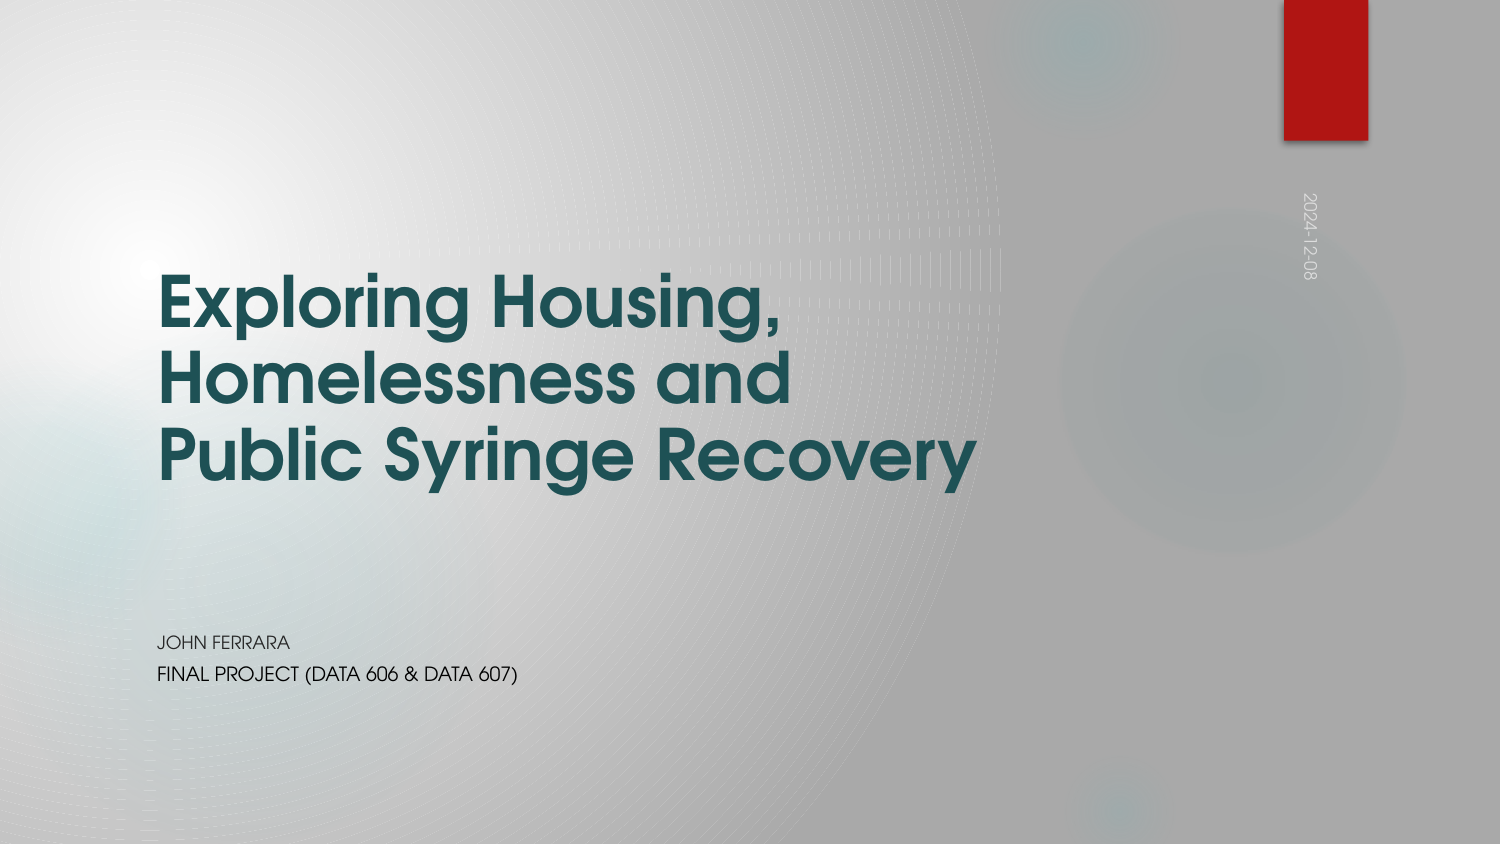

# Exploring Housing, Homelessness and Public Syringe Recovery
2024-12-08
John Ferrara
Final Project (DATA 606 & DATA 607)